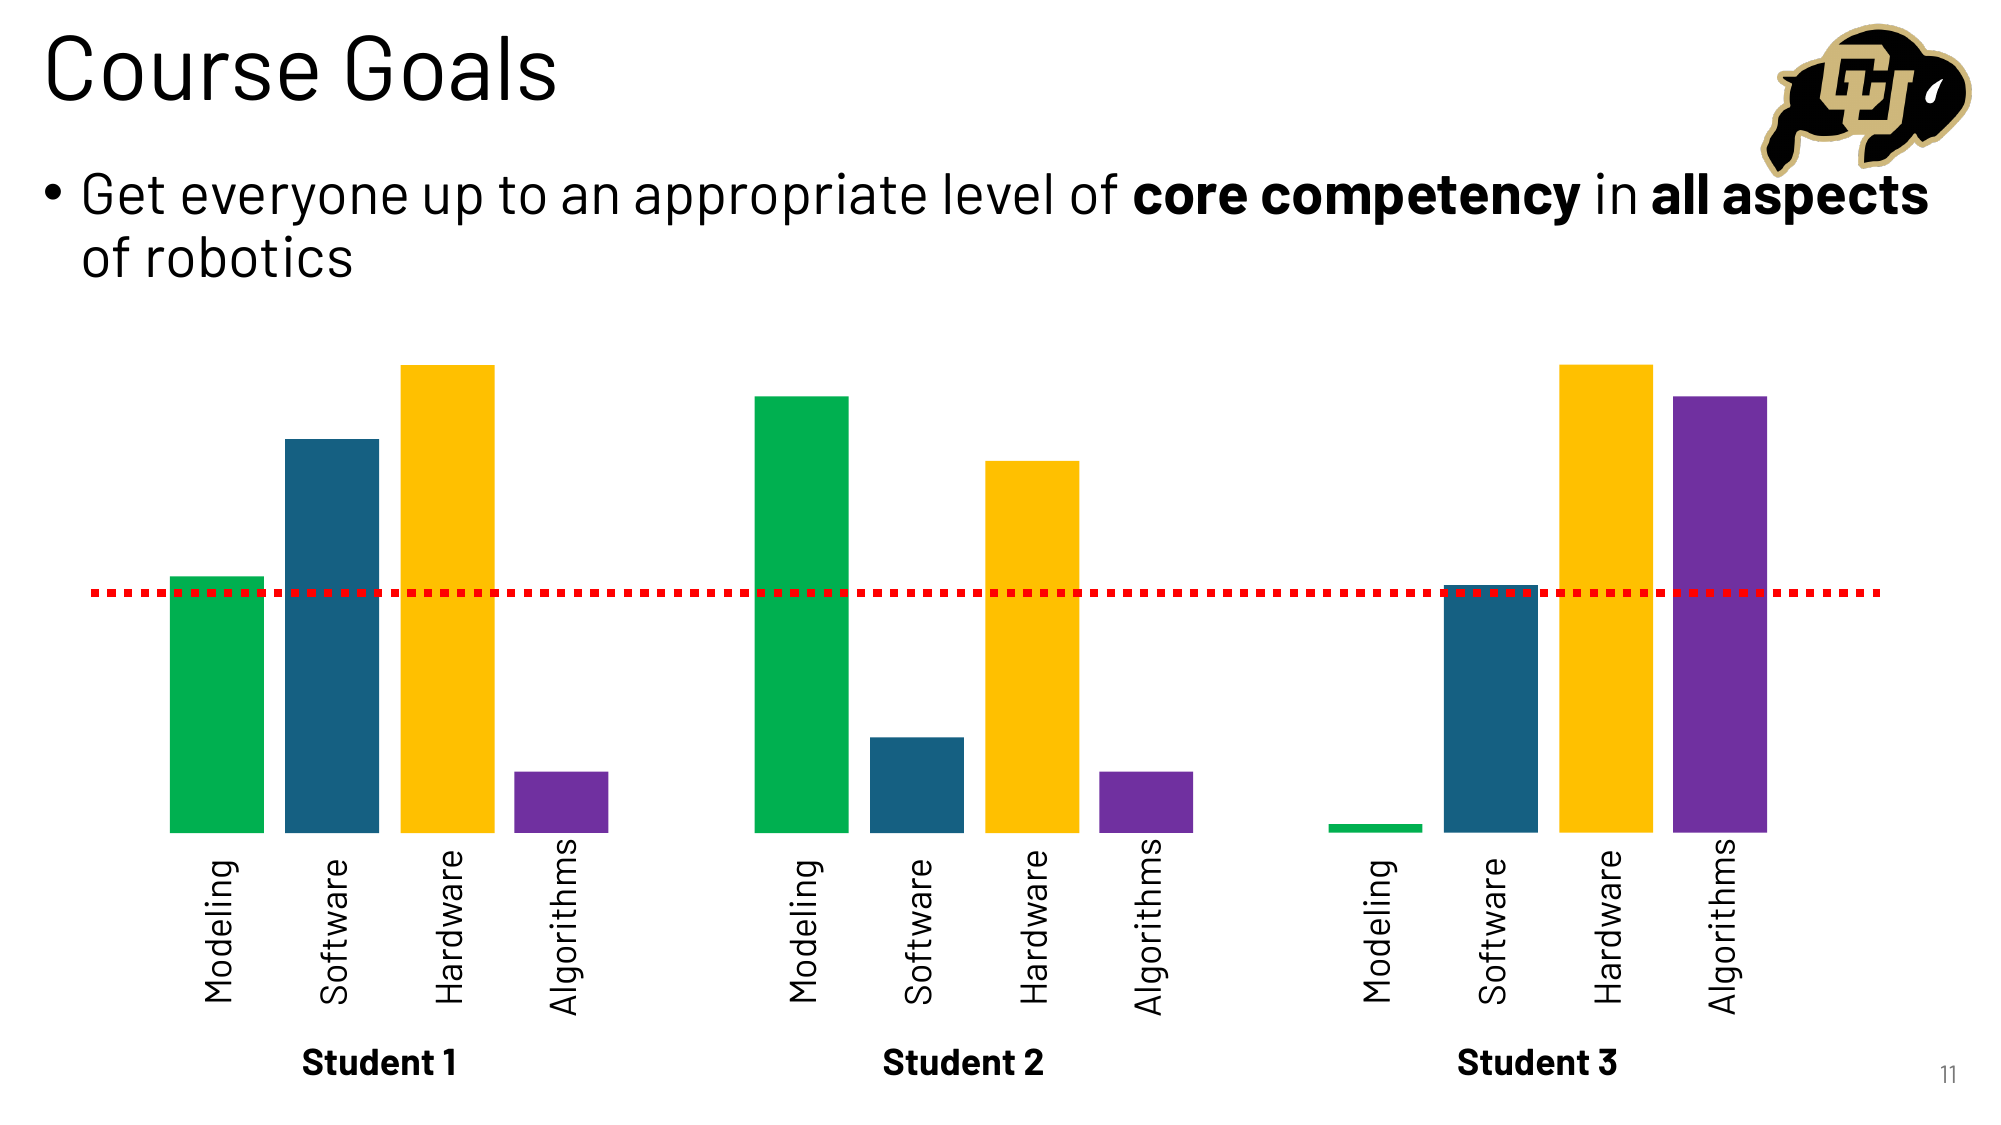

# Course Goals
Get everyone up to an appropriate level of core competency in all aspects of robotics

Algorithms
Hardware
Algorithms
Algorithms
Hardware
Hardware
Modeling
Software
Modeling
Software
Modeling
Software
Student 1
Student 2
Student 3
11